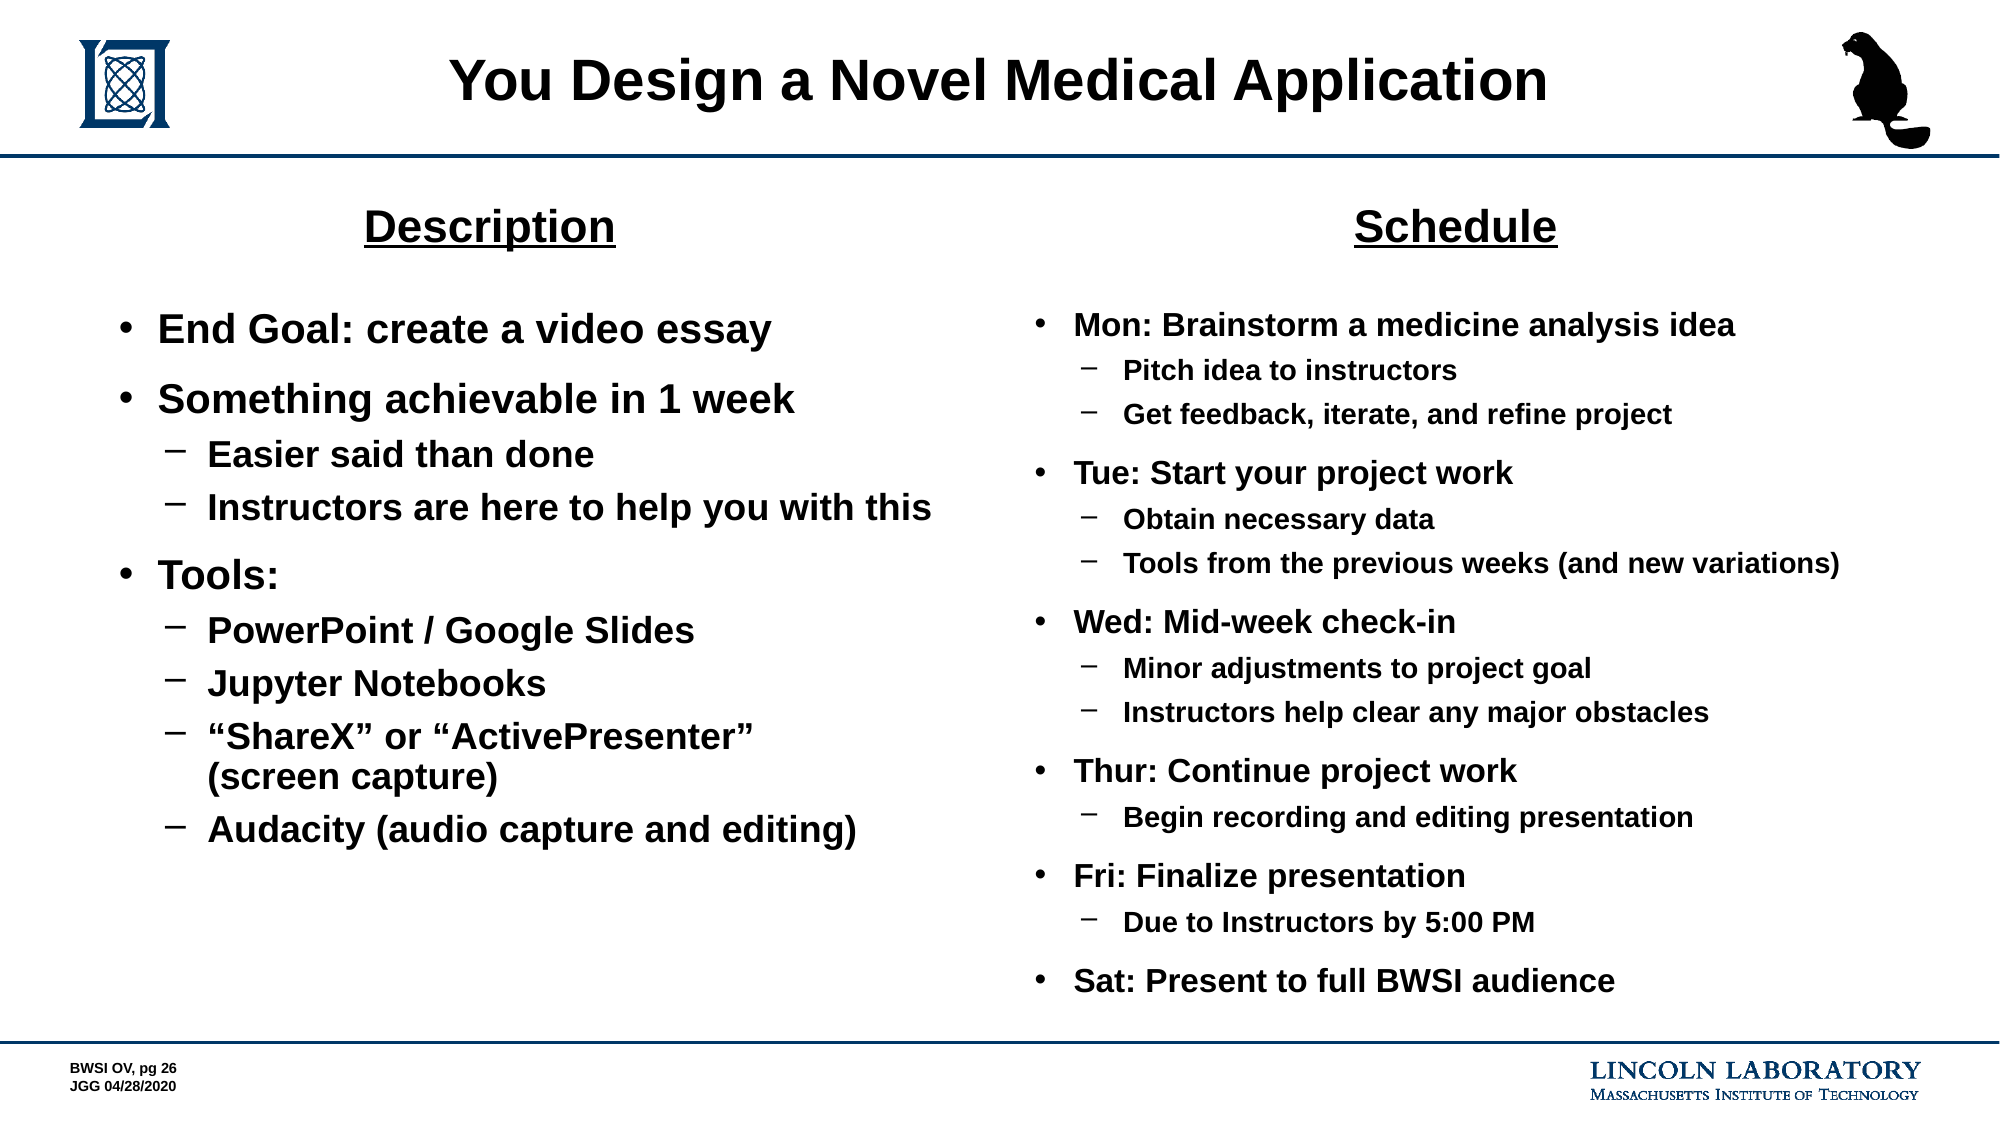

# You Design a Novel Medical Application
Schedule
Description
End Goal: create a video essay
Something achievable in 1 week
Easier said than done
Instructors are here to help you with this
Tools:
PowerPoint / Google Slides
Jupyter Notebooks
“ShareX” or “ActivePresenter”
(screen capture)
Audacity (audio capture and editing)
Mon: Brainstorm a medicine analysis idea
Pitch idea to instructors
Get feedback, iterate, and refine project
Tue: Start your project work
Obtain necessary data
Tools from the previous weeks (and new variations)
Wed: Mid-week check-in
Minor adjustments to project goal
Instructors help clear any major obstacles
Thur: Continue project work
Begin recording and editing presentation
Fri: Finalize presentation
Due to Instructors by 5:00 PM
Sat: Present to full BWSI audience